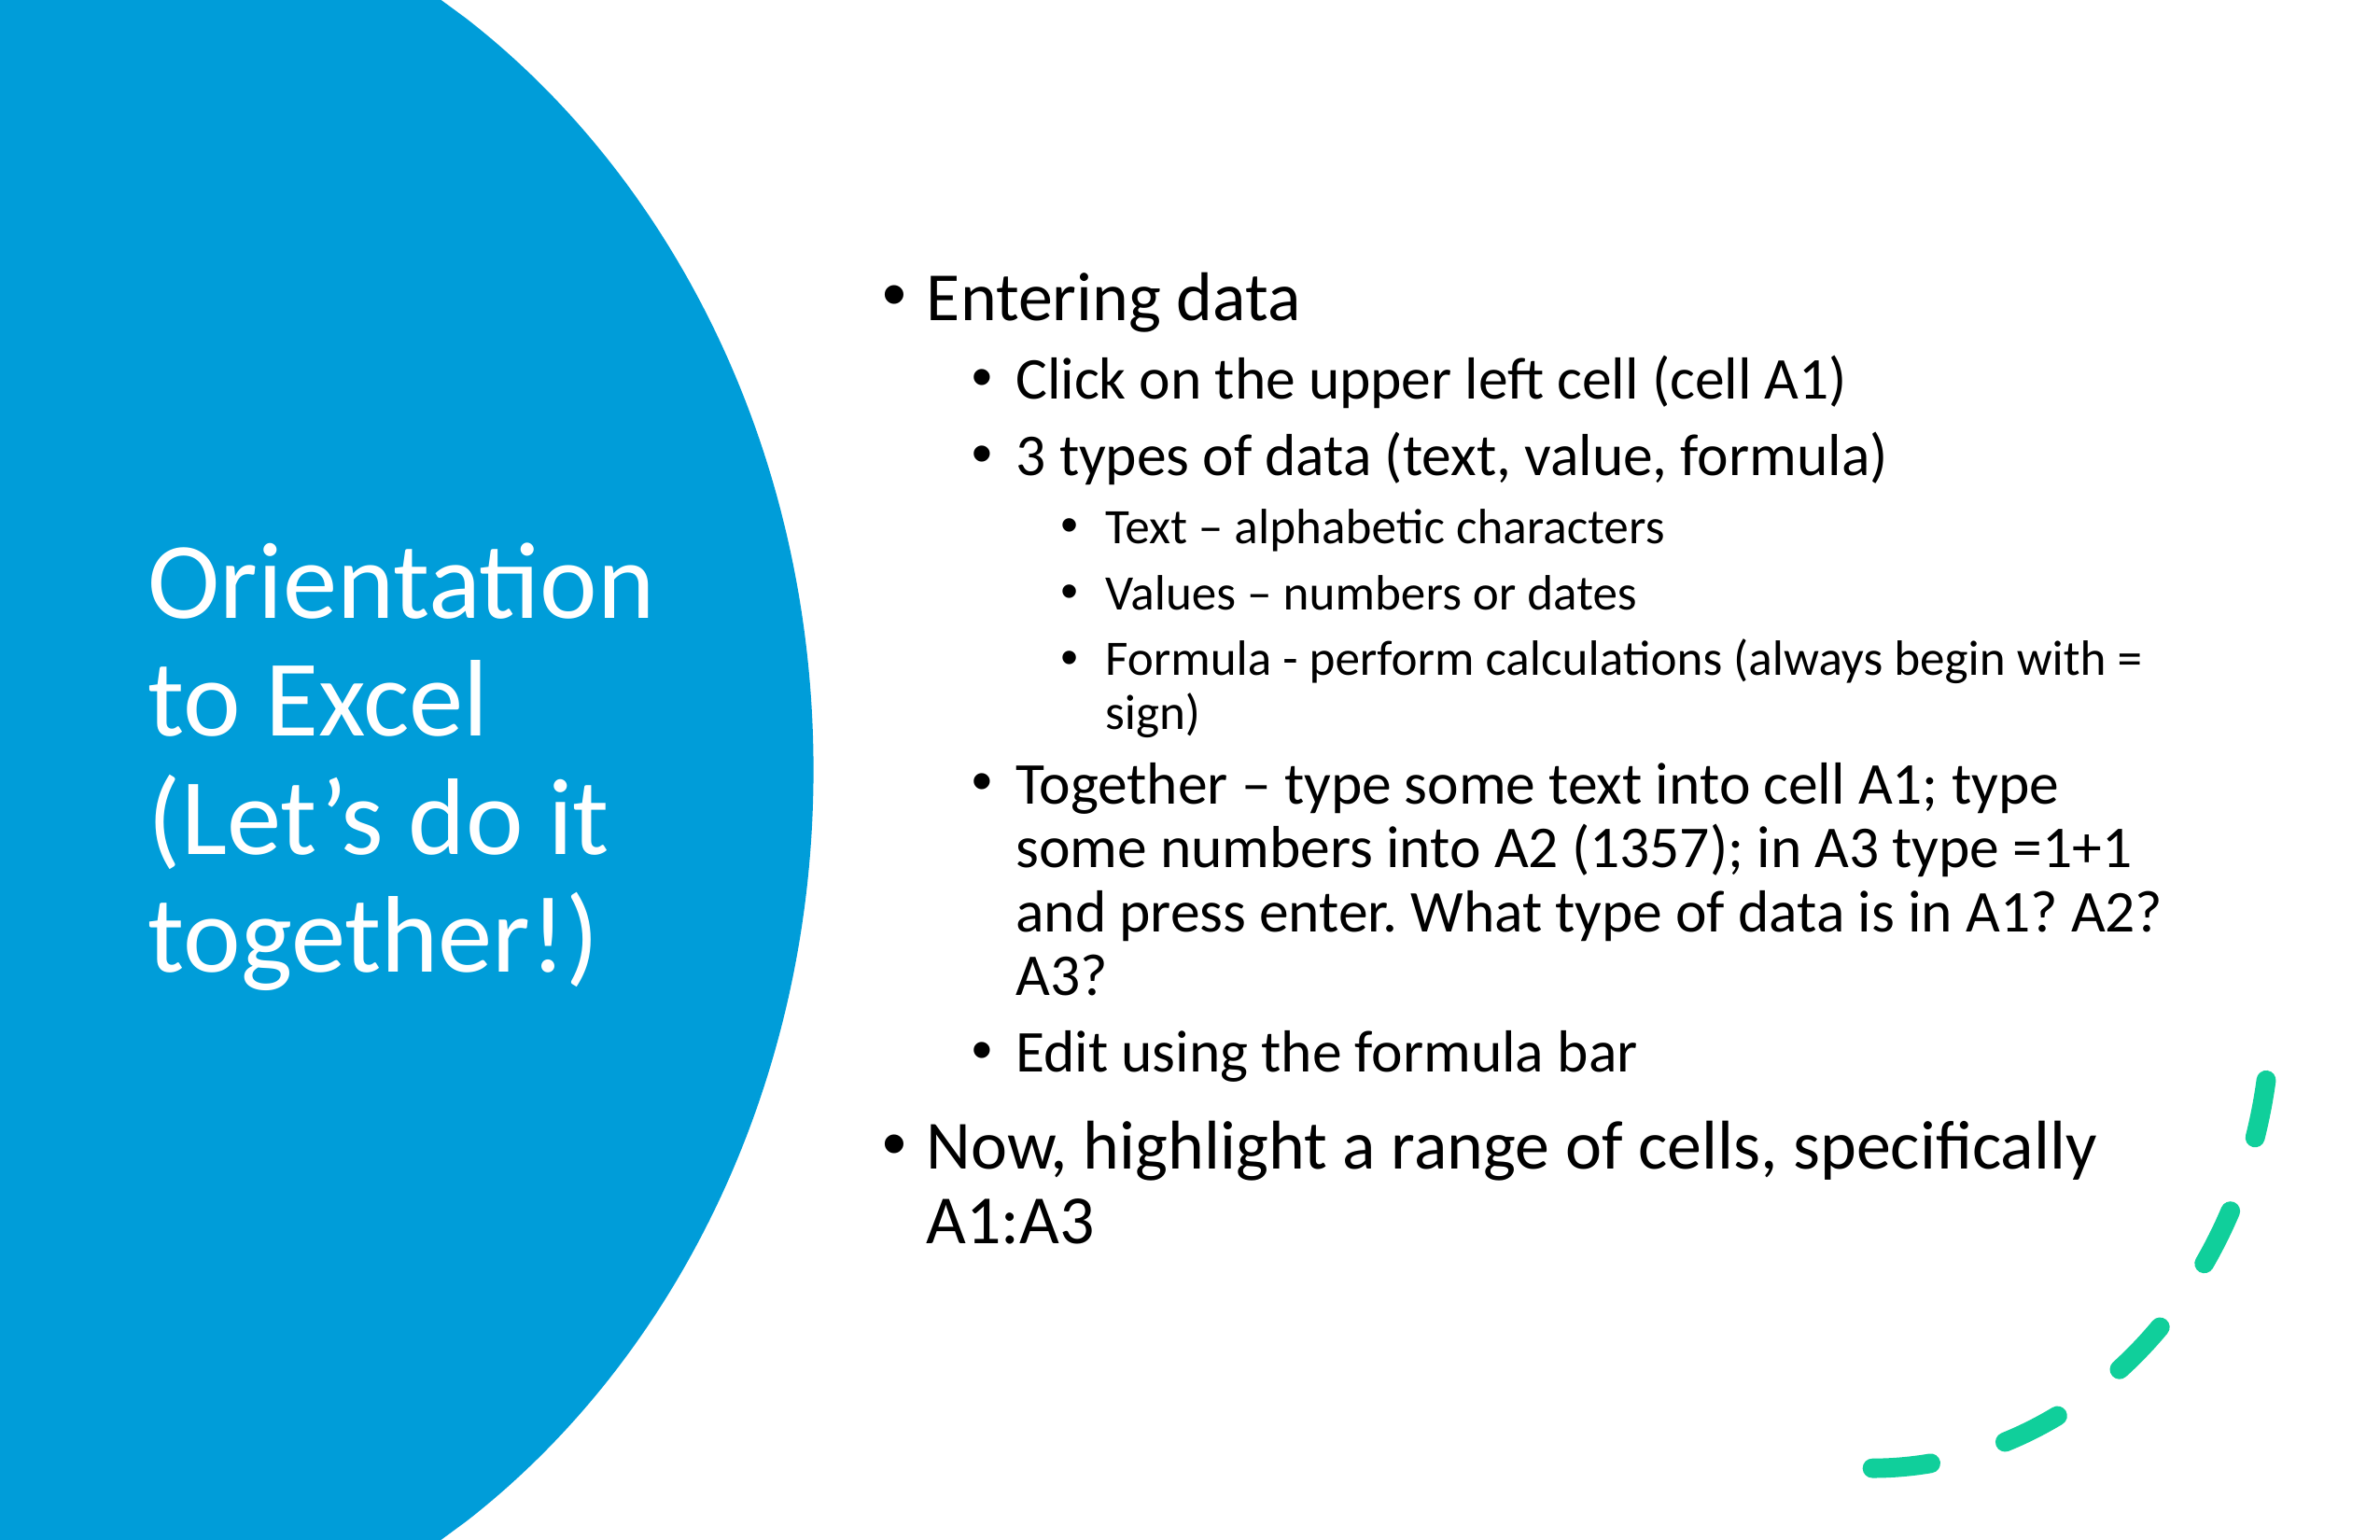

Entering data
Click on the upper left cell (cell A1)
3 types of data (text, value, formula)
Text – alphabetic characters
Values – numbers or dates
Formula - perform calculations (always begin with = sign)
Together – type some text into cell A1; type some numbers into A2 (1357); in A3 type =1+1 and press enter. What type of data is in A1? A2? A3?
Edit using the formula bar
Now, highlight a range of cells, specifically A1:A3
# Orientation to Excel (Let’s do it together!)